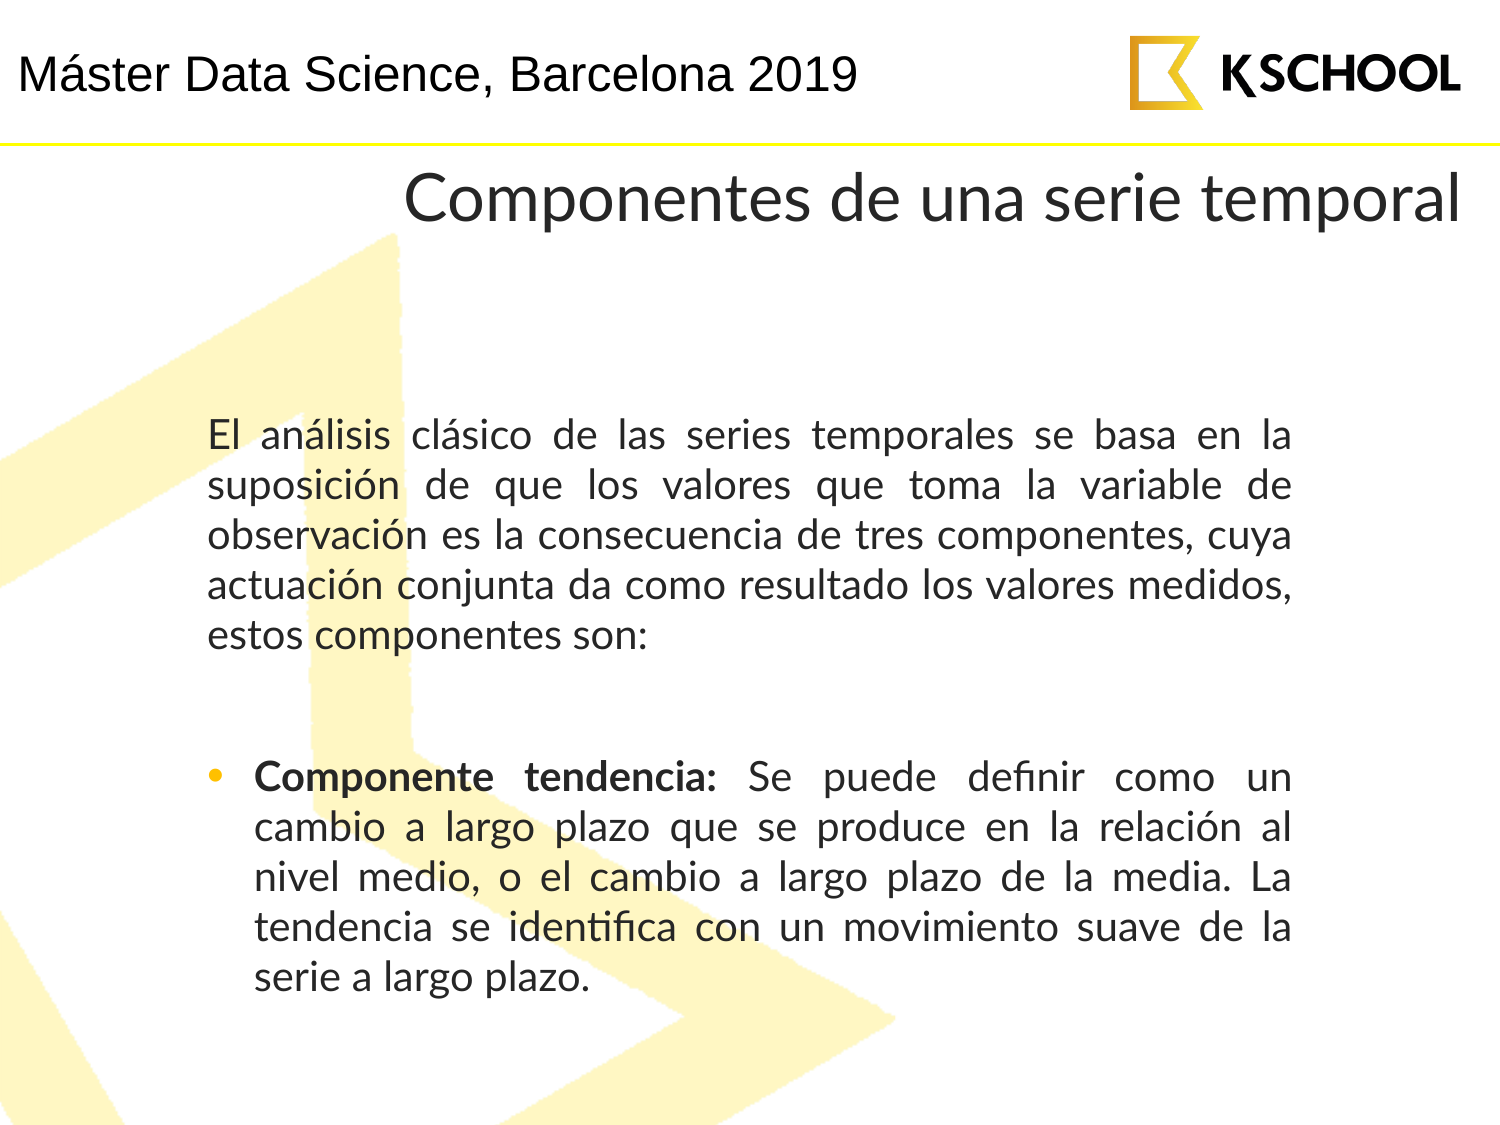

# Componentes de una serie temporal
El análisis clásico de las series temporales se basa en la suposición de que los valores que toma la variable de observación es la consecuencia de tres componentes, cuya actuación conjunta da como resultado los valores medidos, estos componentes son:

Componente tendencia: Se puede definir como un cambio a largo plazo que se produce en la relación al nivel medio, o el cambio a largo plazo de la media. La tendencia se identifica con un movimiento suave de la serie a largo plazo.